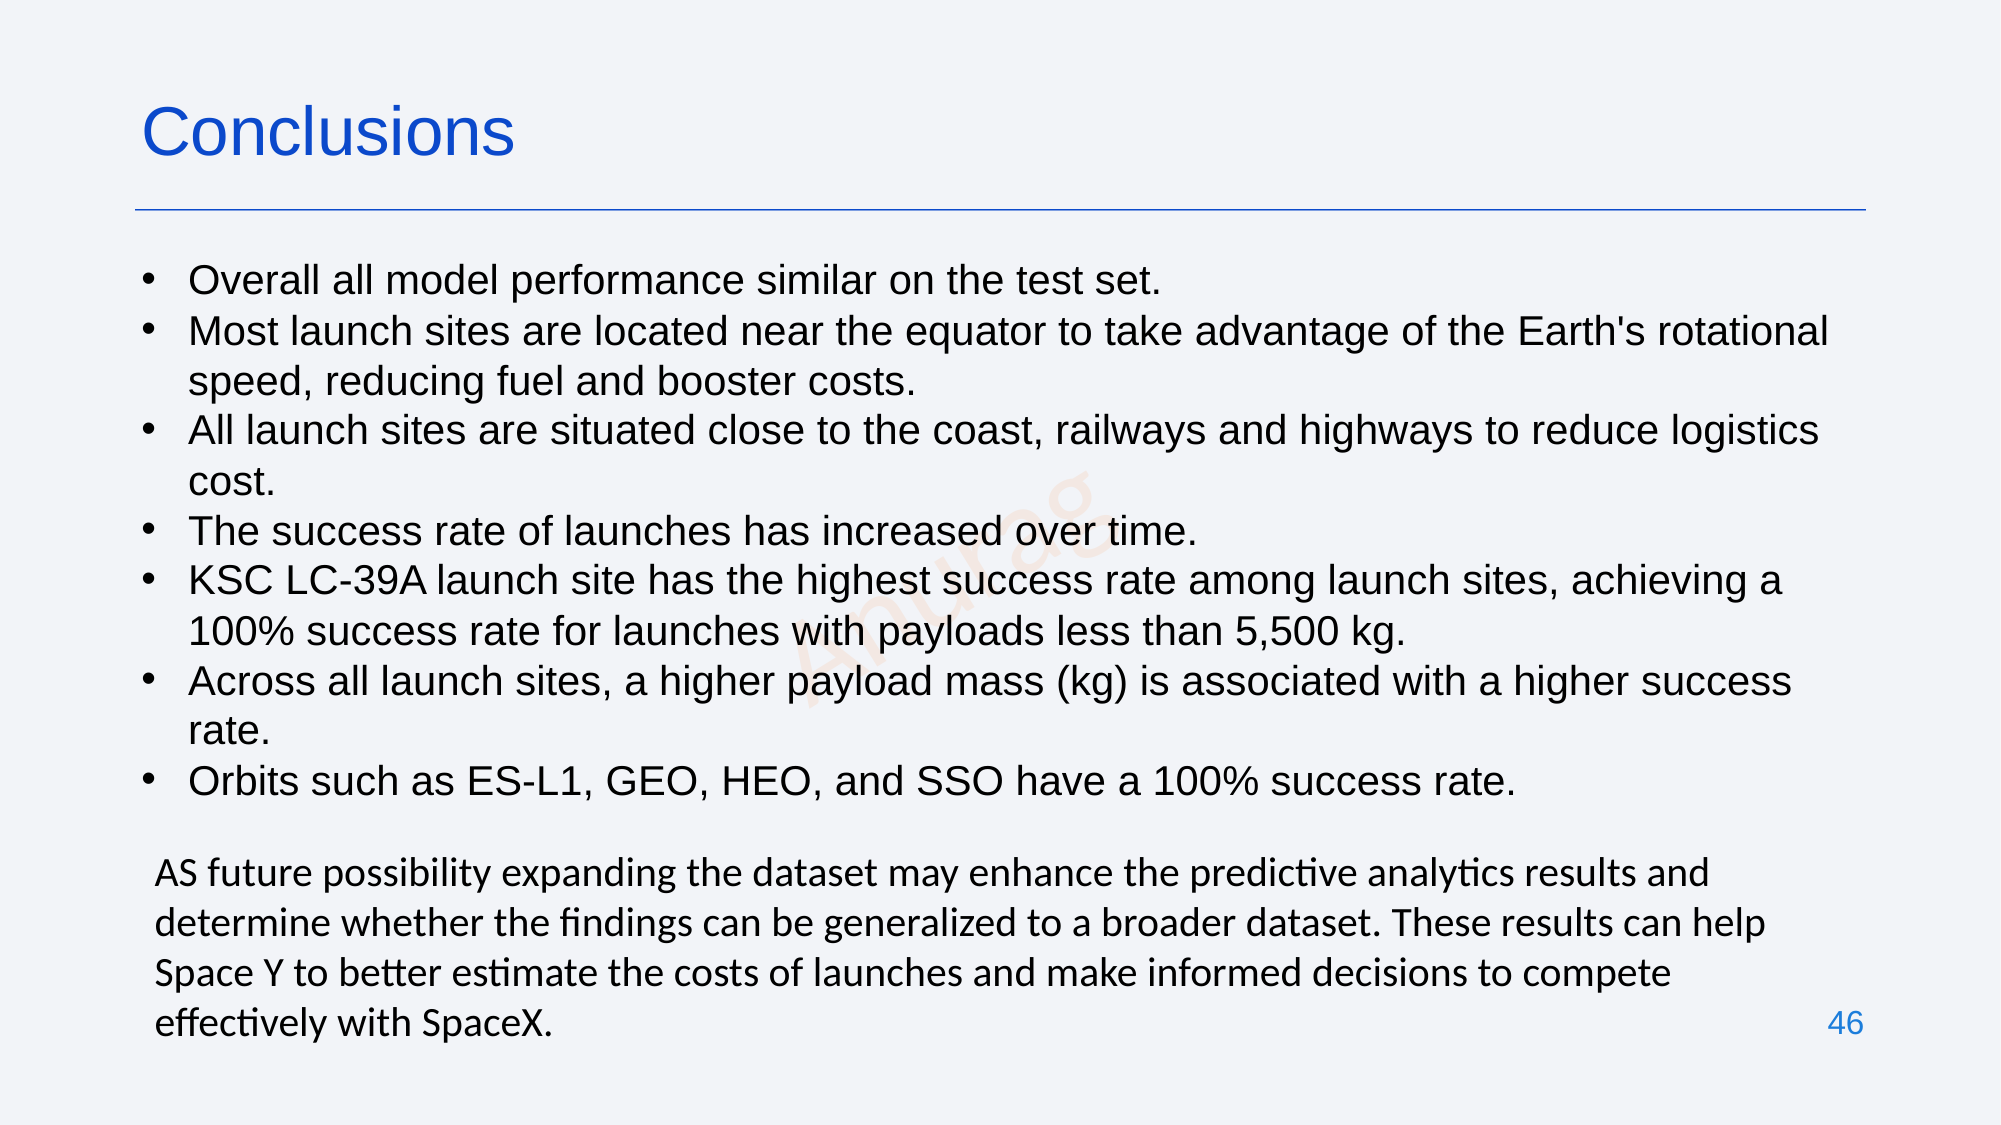

Conclusions

Overall all model performance similar on the test set.
Most launch sites are located near the equator to take advantage of the Earth's rotational speed, reducing fuel and booster costs.
All launch sites are situated close to the coast, railways and highways to reduce logistics cost.
The success rate of launches has increased over time.
KSC LC-39A launch site has the highest success rate among launch sites, achieving a 100% success rate for launches with payloads less than 5,500 kg.
Across all launch sites, a higher payload mass (kg) is associated with a higher success rate.
Orbits such as ES-L1, GEO, HEO, and SSO have a 100% success rate.
AS future possibility expanding the dataset may enhance the predictive analytics results and determine whether the findings can be generalized to a broader dataset. These results can help Space Y to better estimate the costs of launches and make informed decisions to compete effectively with SpaceX.
46